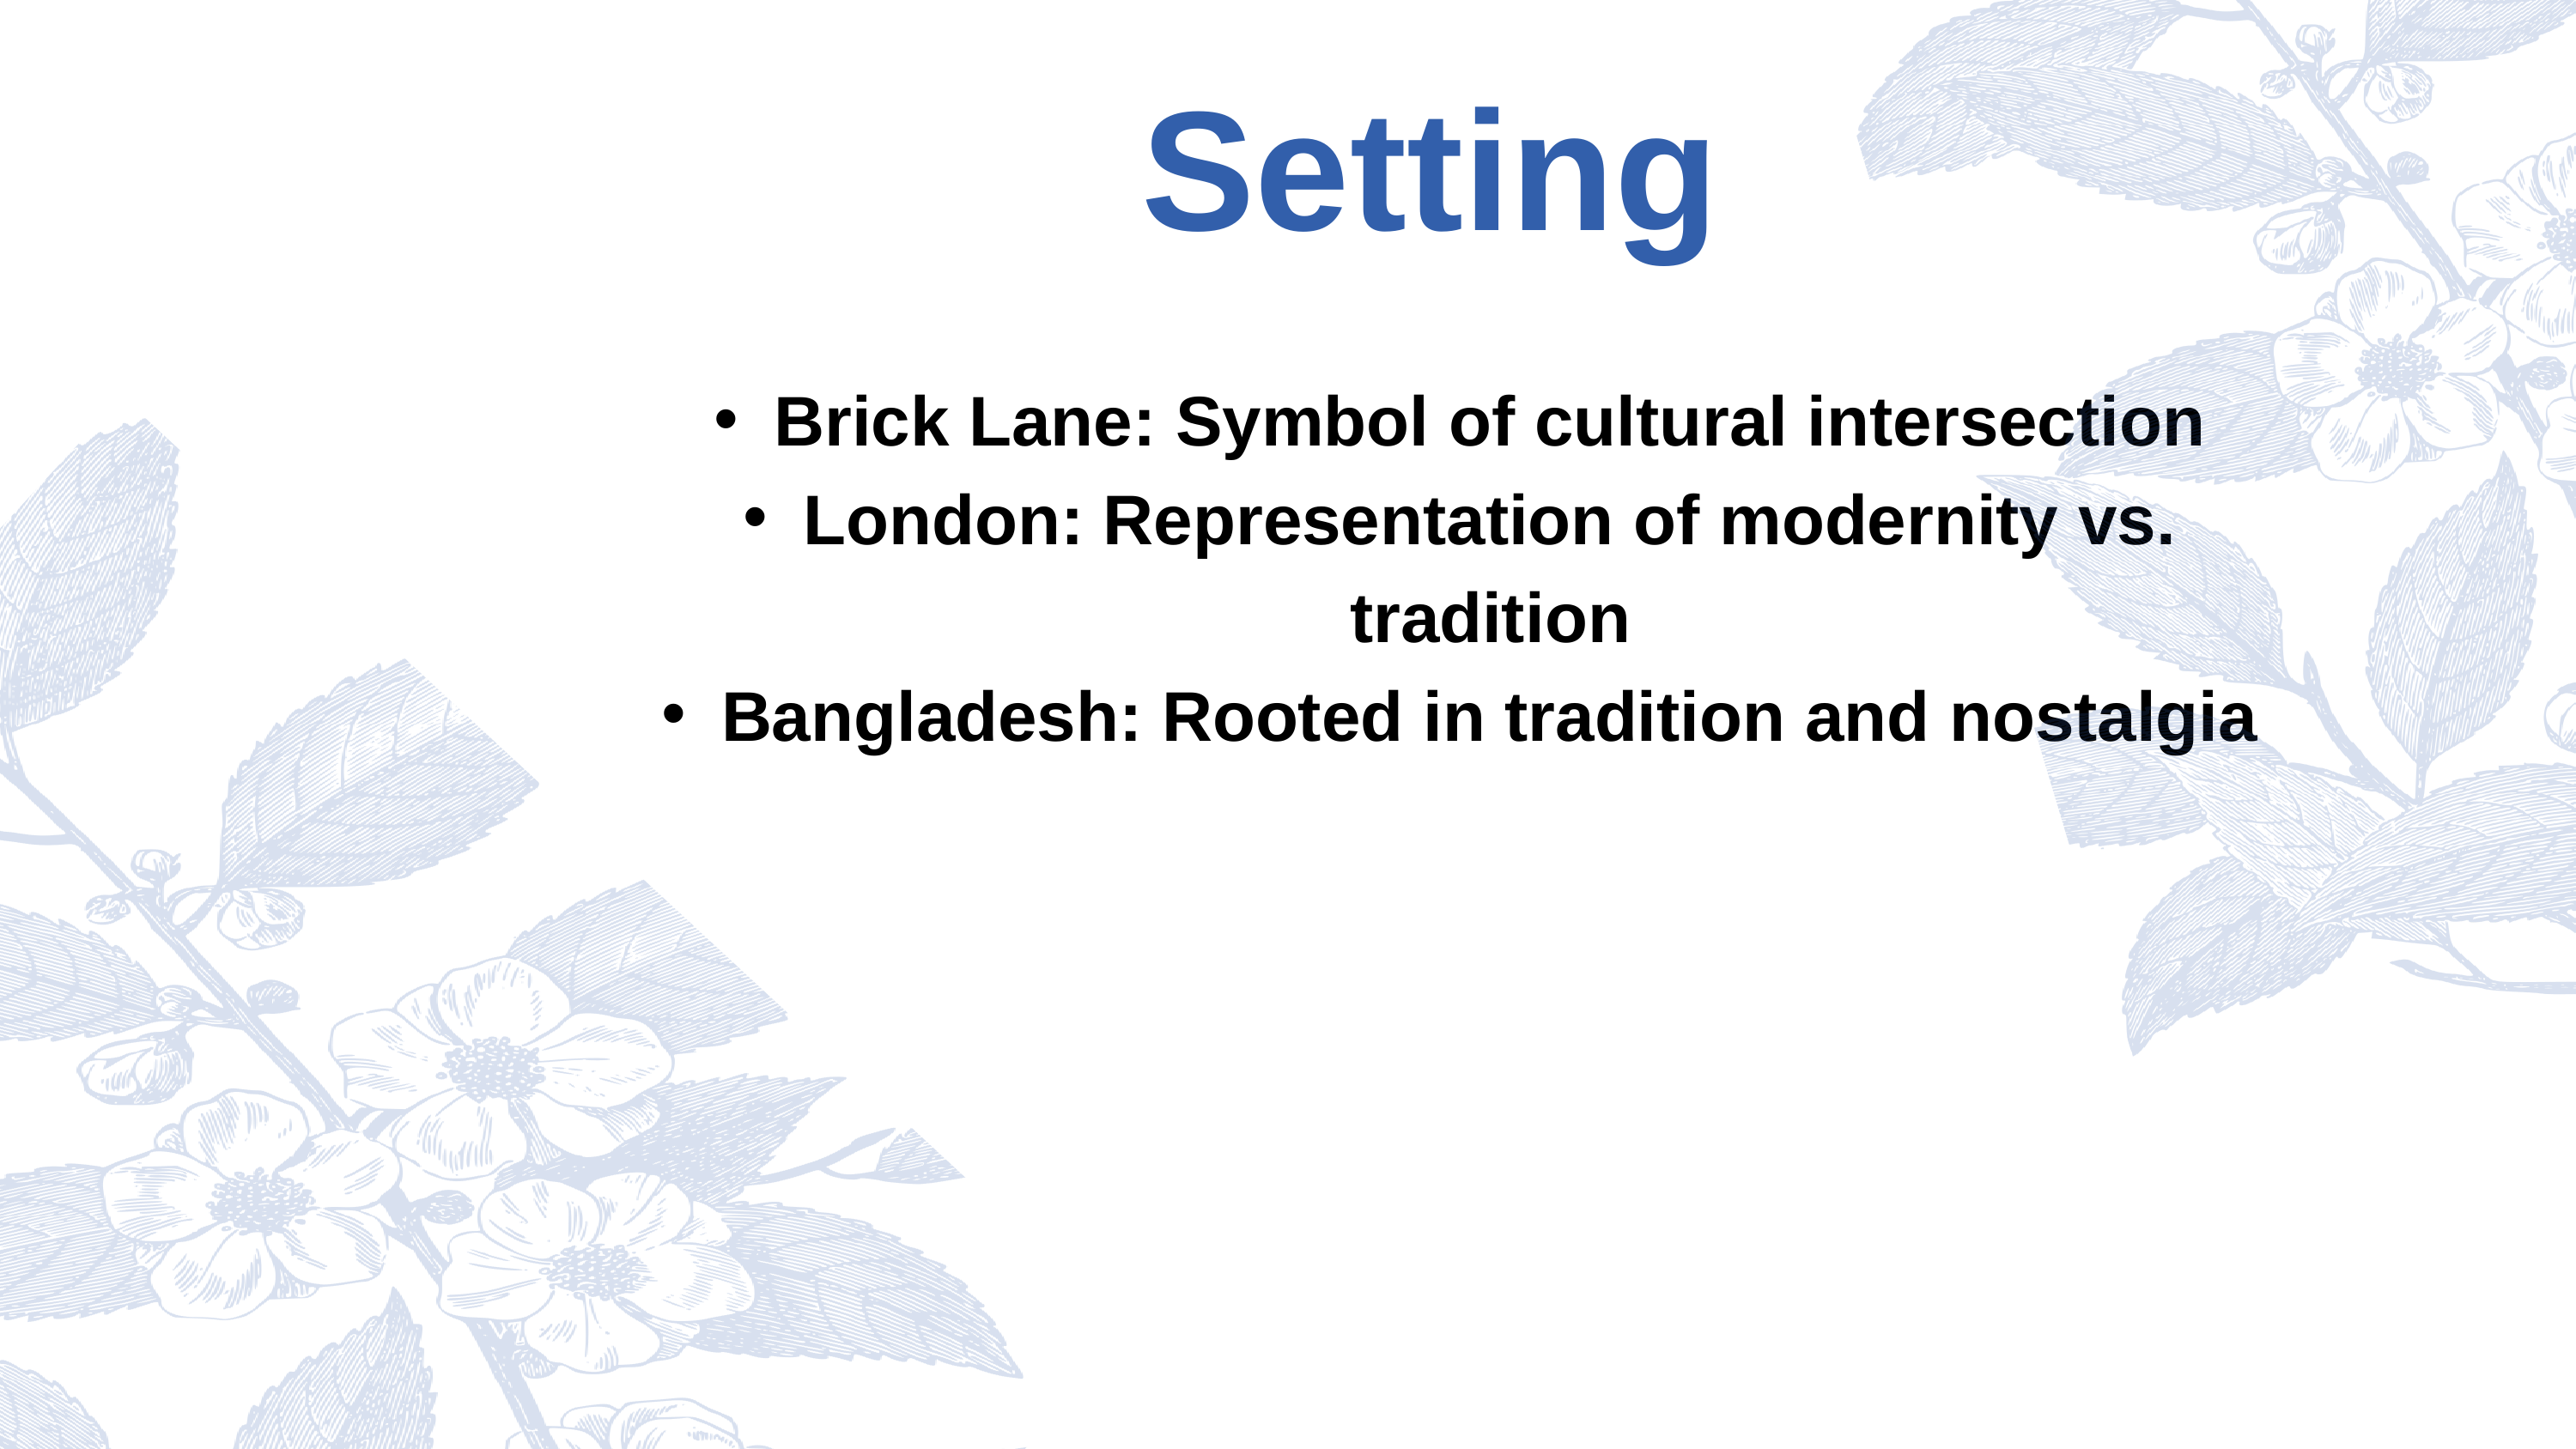

Setting
Brick Lane: Symbol of cultural intersection
London: Representation of modernity vs. tradition
Bangladesh: Rooted in tradition and nostalgia